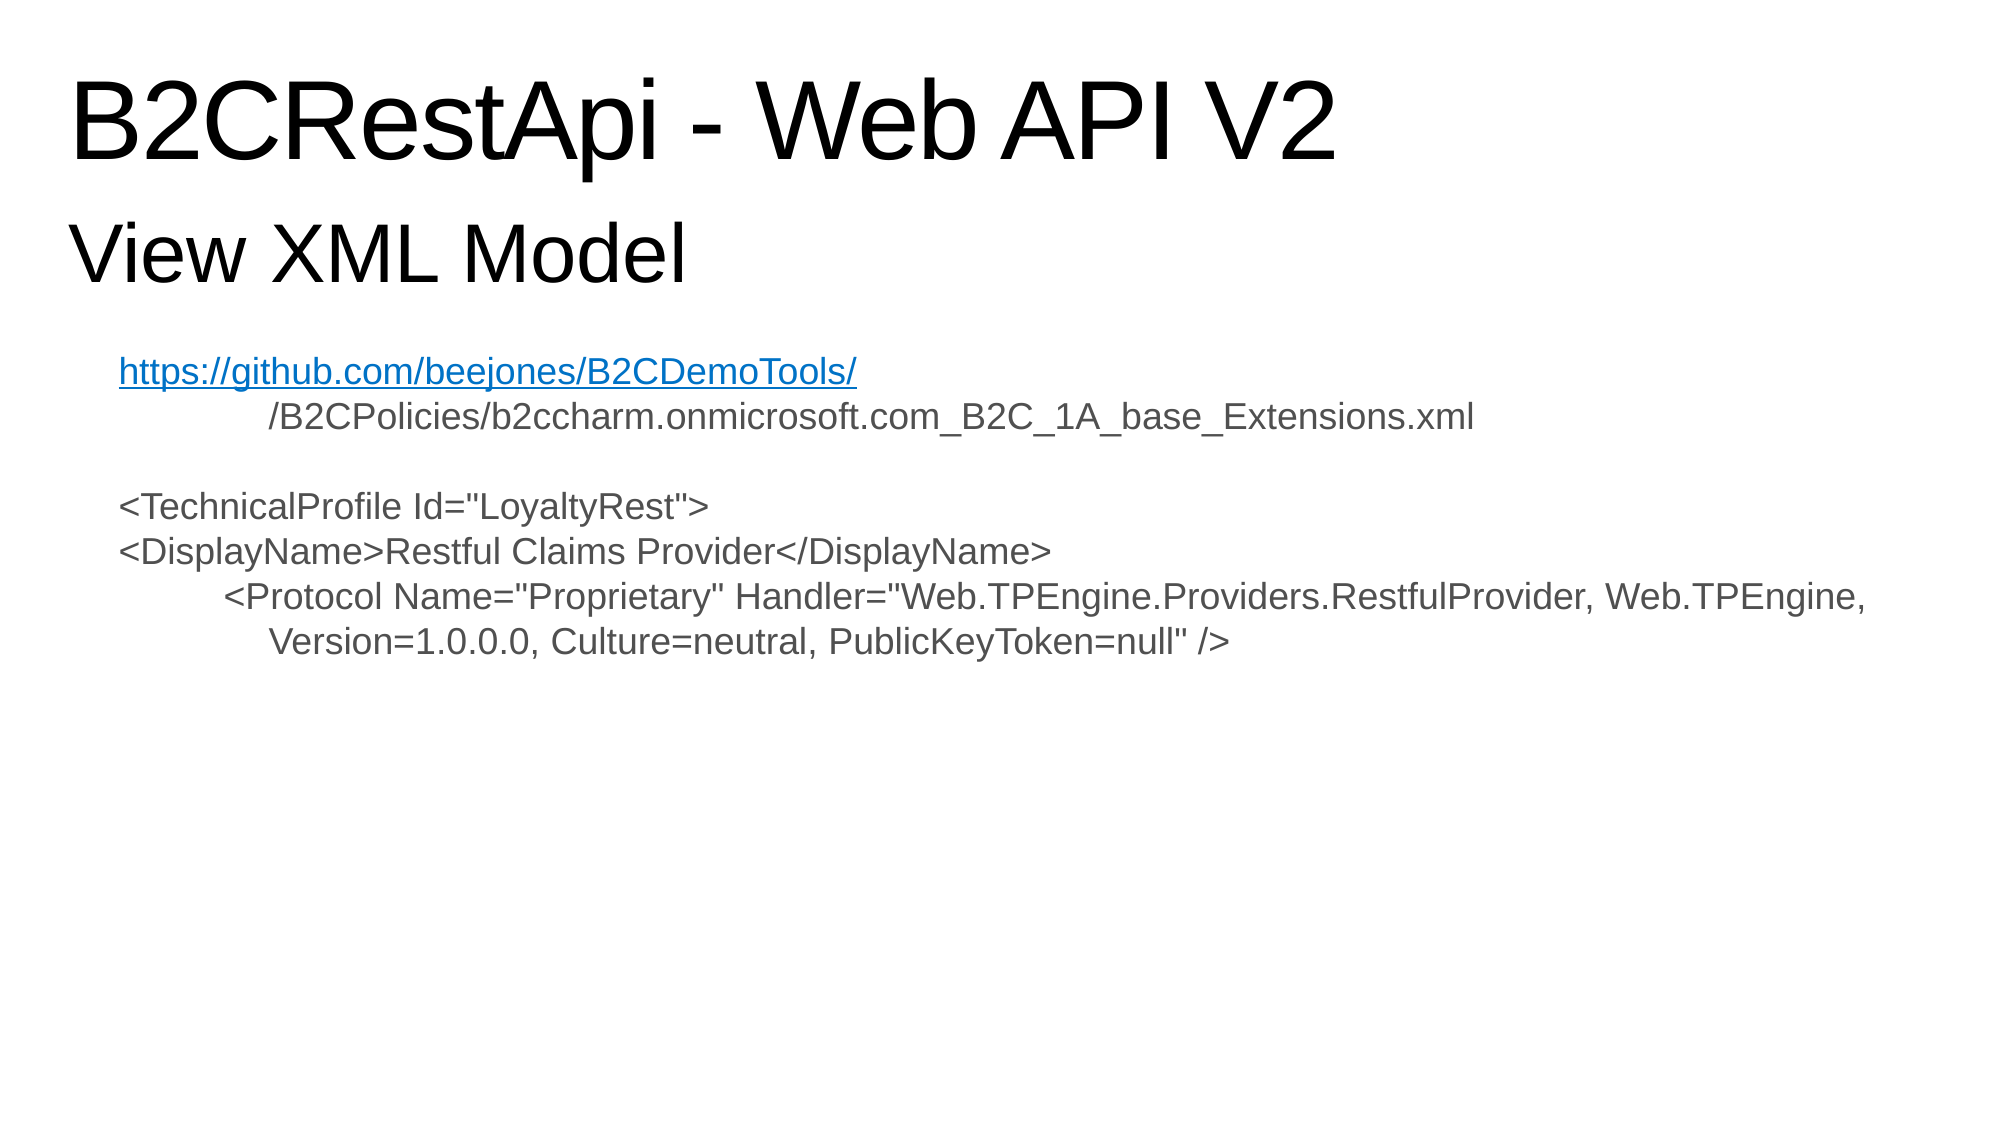

# B2CRestApi - Web API V2
View XML Model

https://github.com/beejones/B2CDemoTools/
	/B2CPolicies/b2ccharm.onmicrosoft.com_B2C_1A_base_Extensions.xml

<TechnicalProfile Id="LoyaltyRest">
<DisplayName>Restful Claims Provider</DisplayName>
          <Protocol Name="Proprietary" Handler="Web.TPEngine.Providers.RestfulProvider, Web.TPEngine,
	Version=1.0.0.0, Culture=neutral, PublicKeyToken=null" />